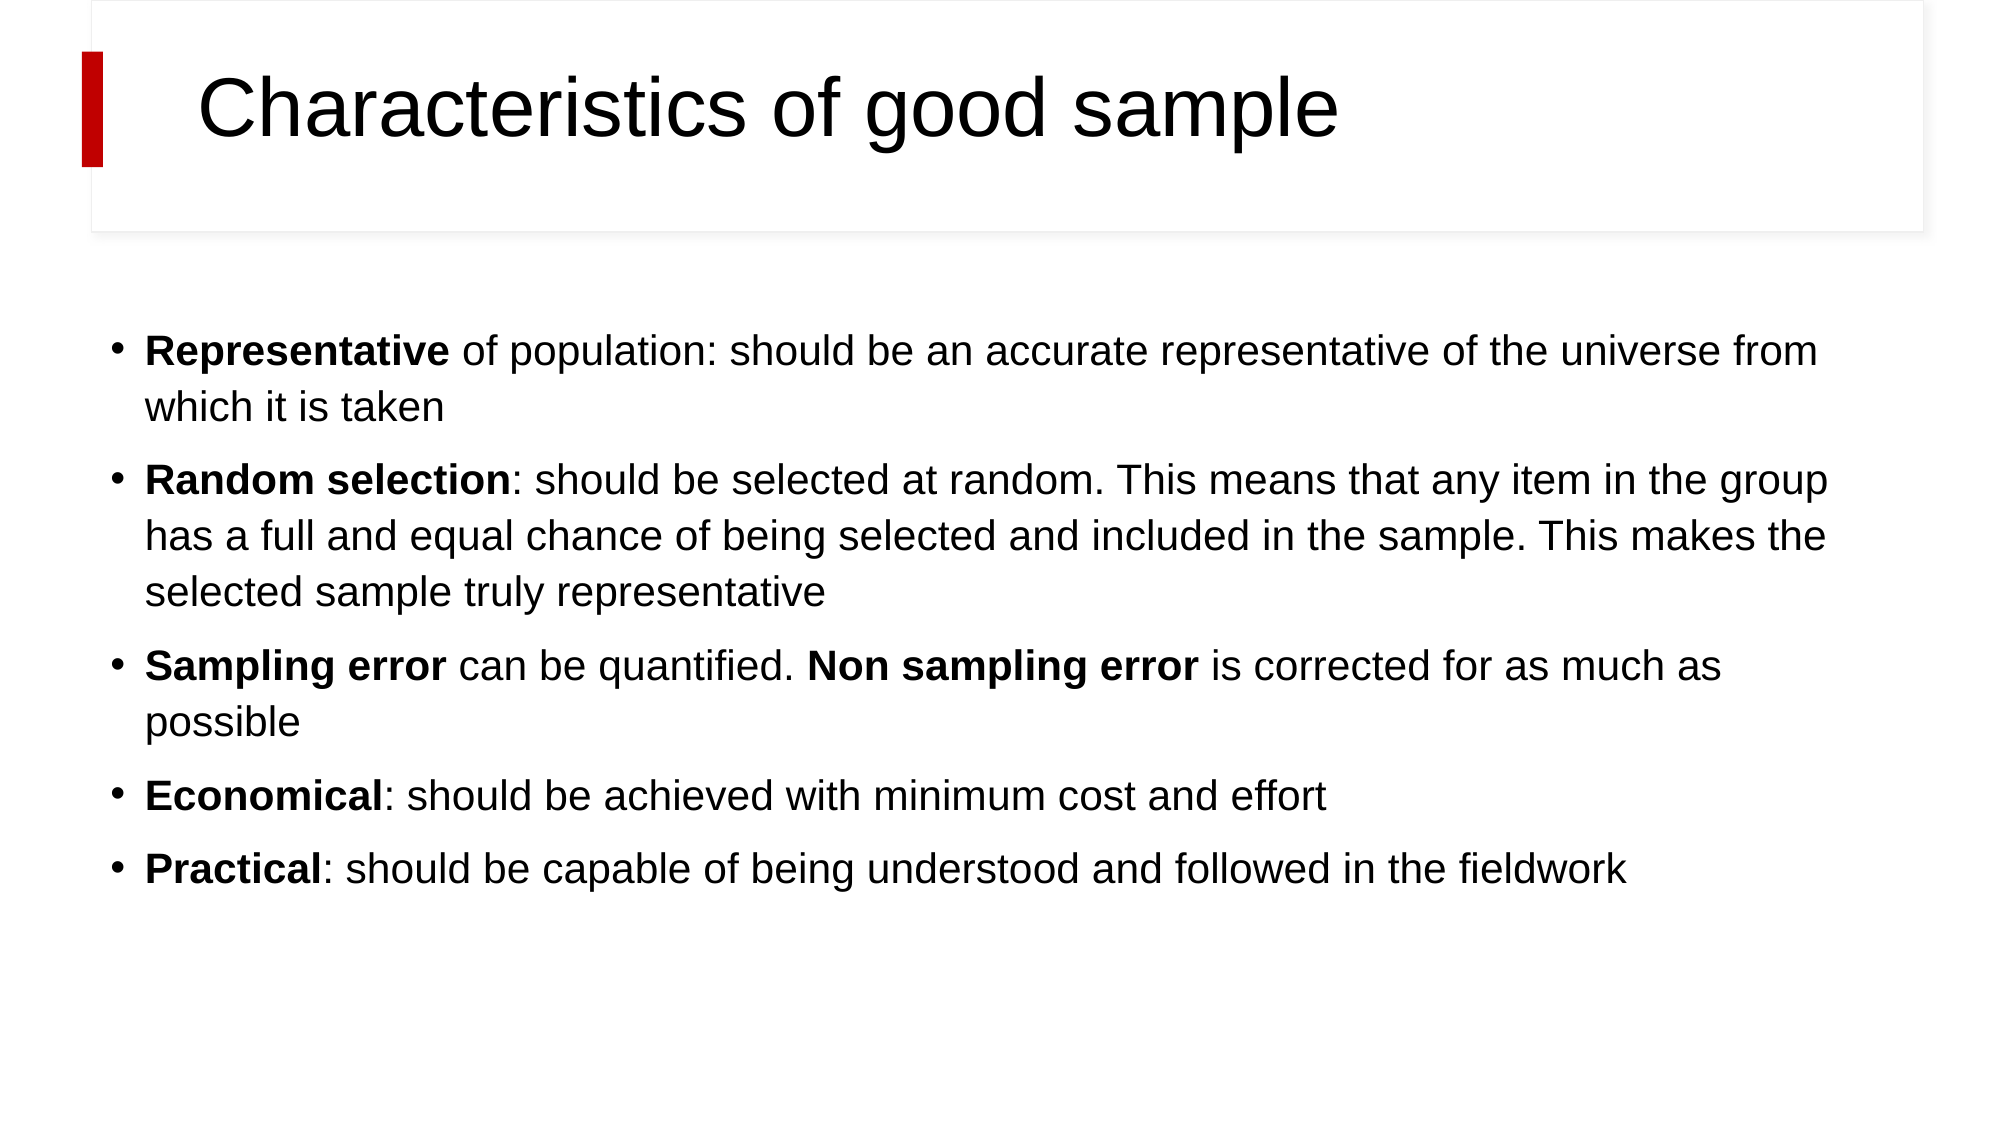

# Characteristics of good sample
Representative of population: should be an accurate representative of the universe from which it is taken
Random selection: should be selected at random. This means that any item in the group has a full and equal chance of being selected and included in the sample. This makes the selected sample truly representative
Sampling error can be quantified. Non sampling error is corrected for as much as possible
Economical: should be achieved with minimum cost and effort
Practical: should be capable of being understood and followed in the fieldwork